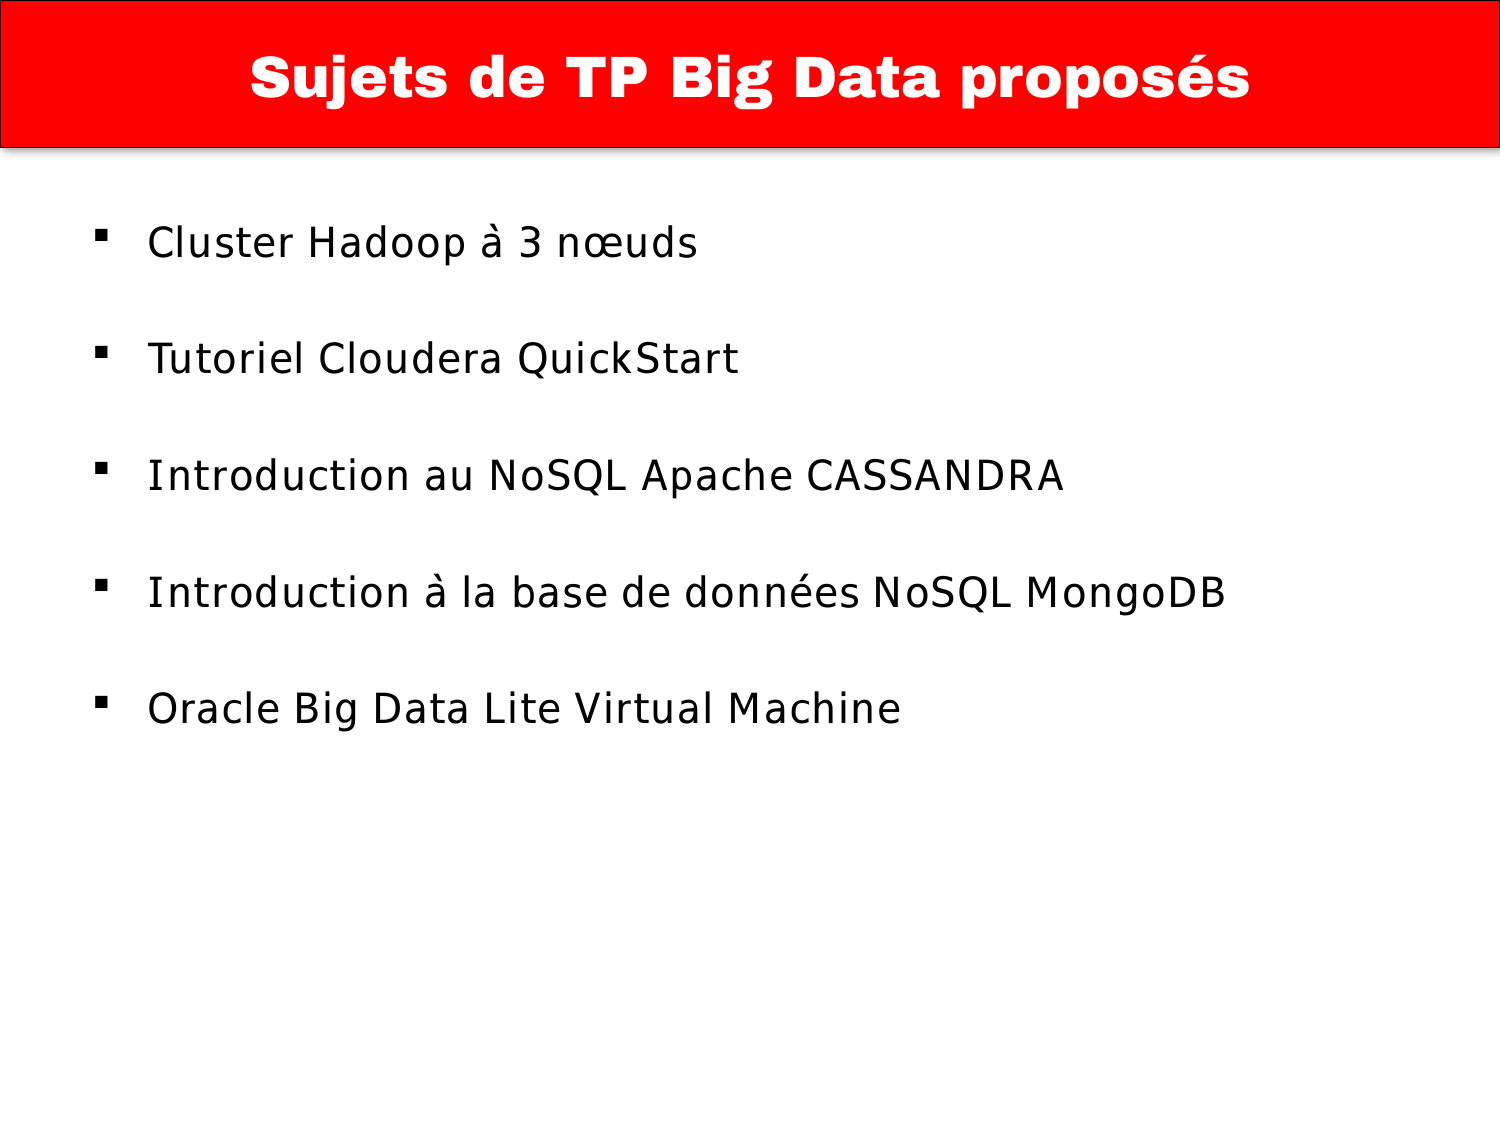

# Sujets de TP Big Data proposés
Cluster Hadoop à 3 nœuds

Tutoriel Cloudera QuickStart

Introduction au NoSQL Apache CASSANDRA

Introduction à la base de données NoSQL MongoDB

Oracle Big Data Lite Virtual Machine